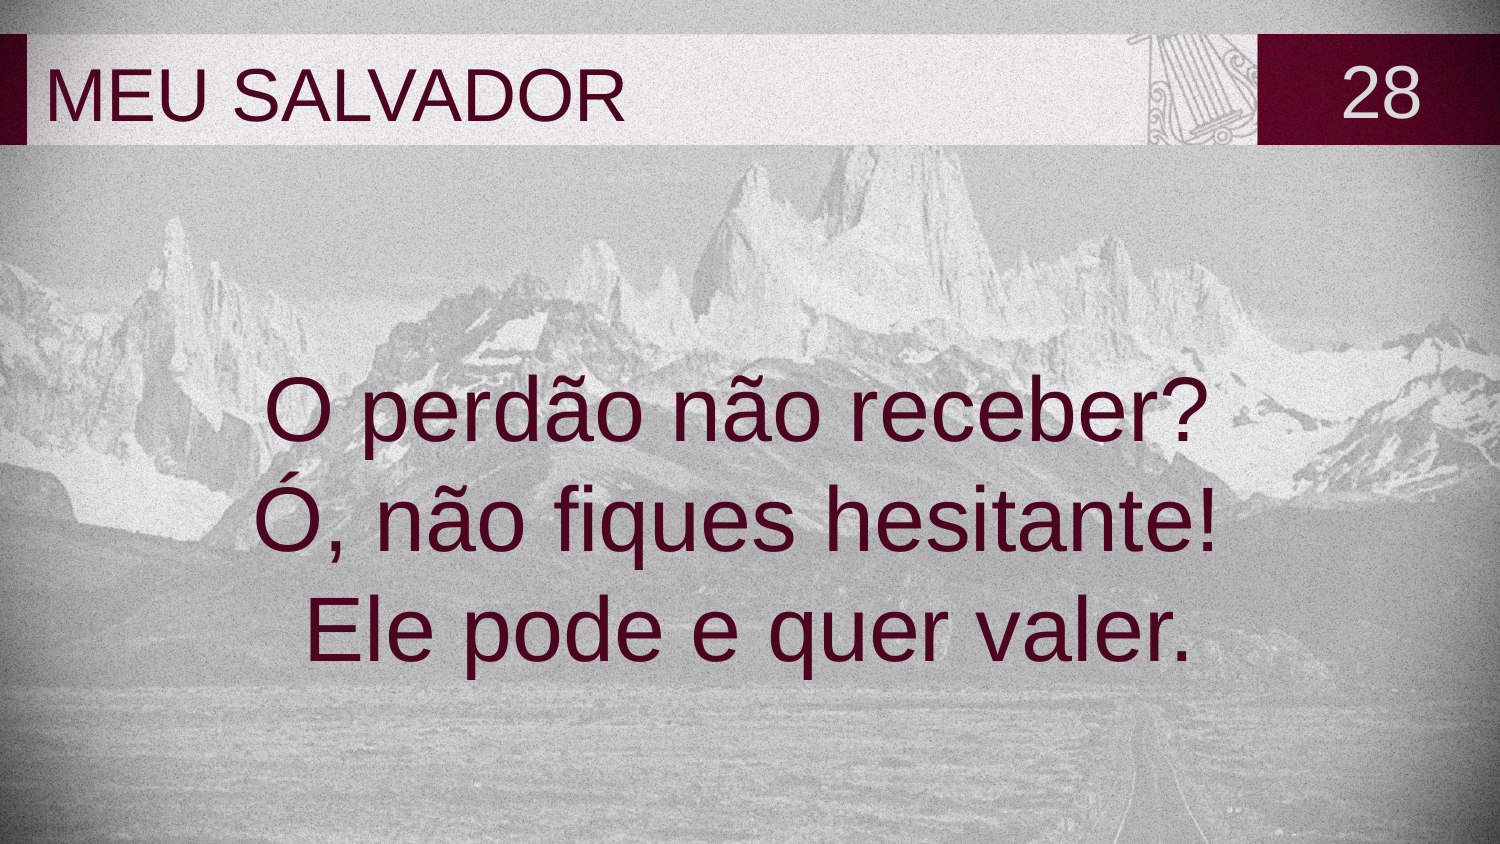

# MEU SALVADOR
28
O perdão não receber?
Ó, não fiques hesitante!
Ele pode e quer valer.